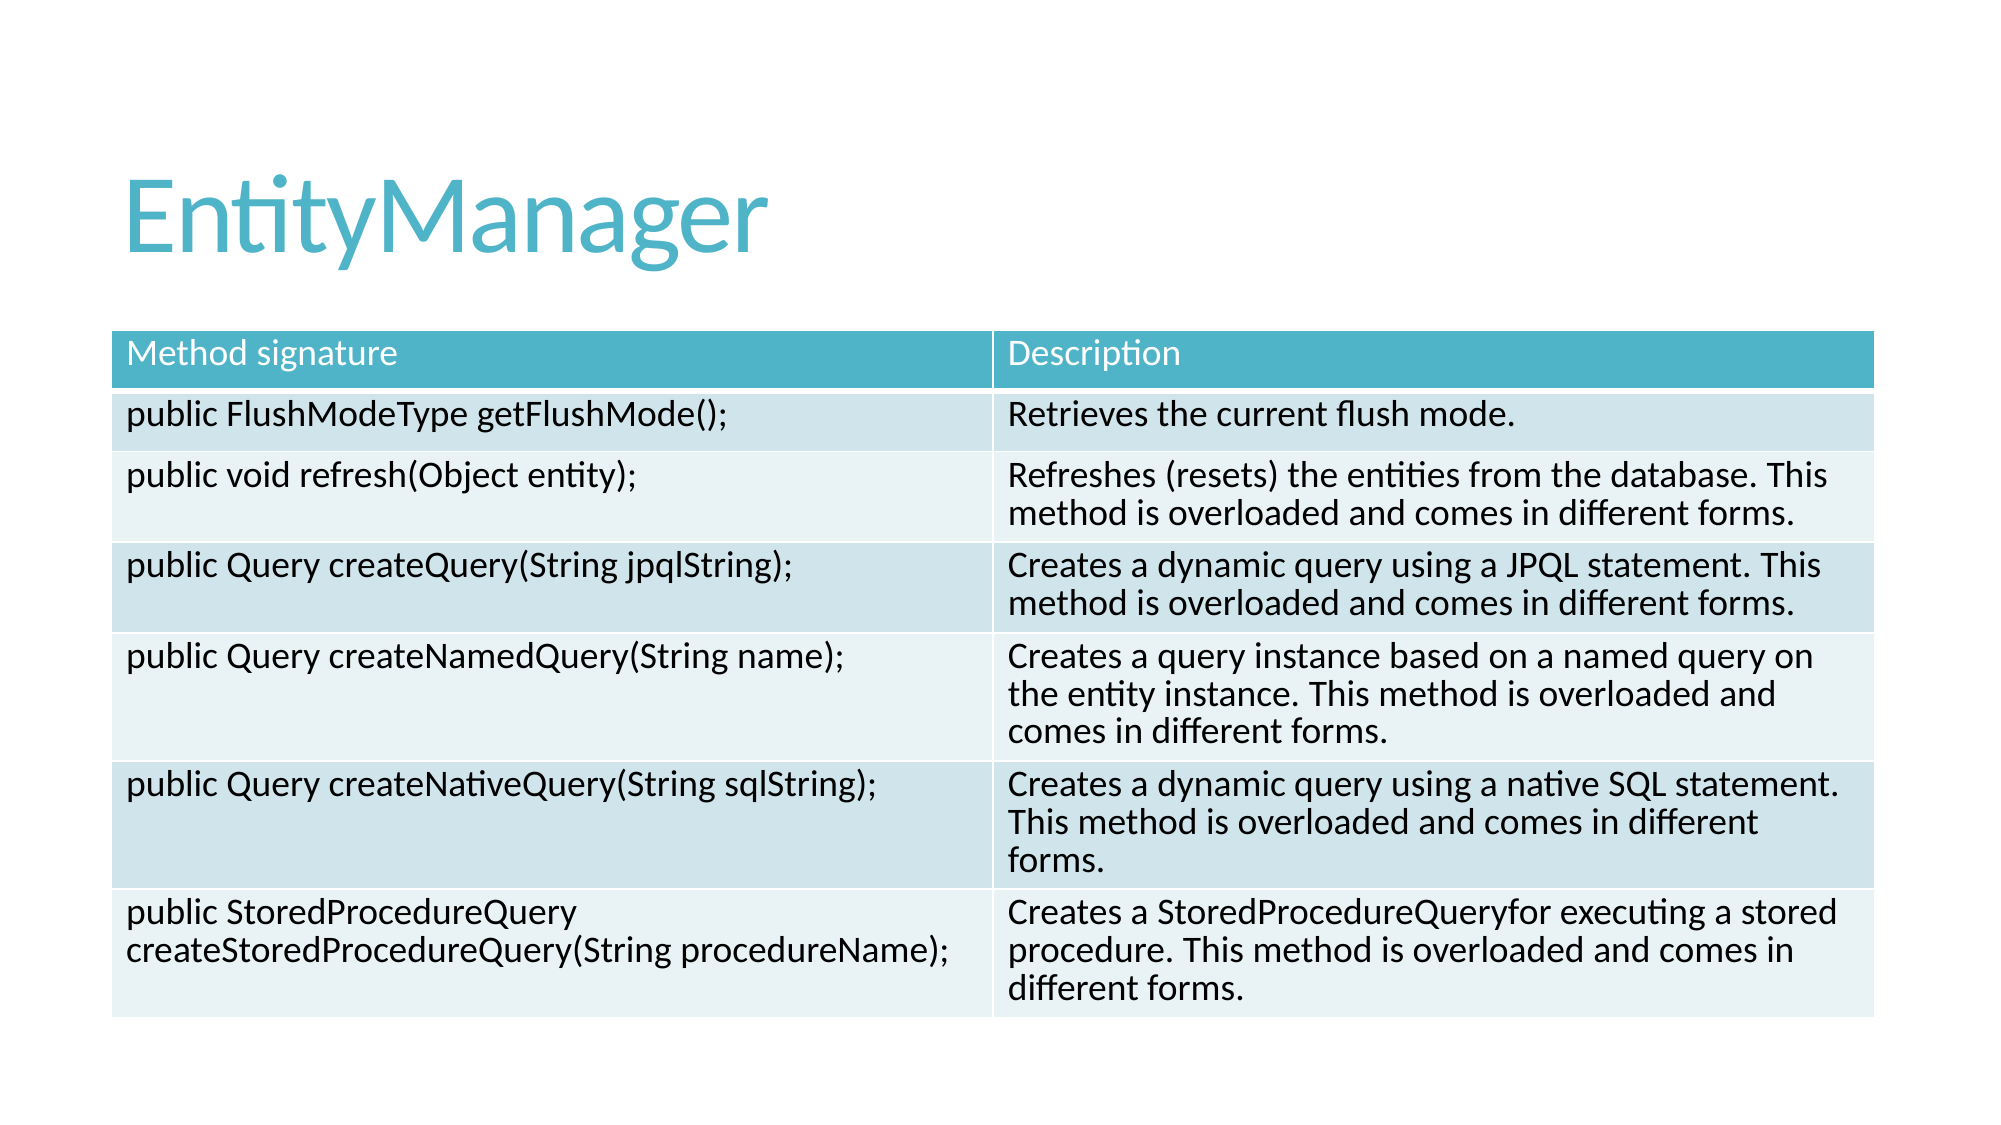

# EntityManager
| Method signature | Description |
| --- | --- |
| public FlushModeType getFlushMode(); | Retrieves the current flush mode. |
| public void refresh(Object entity); | Refreshes (resets) the entities from the database. This method is overloaded and comes in different forms. |
| public Query createQuery(String jpqlString); | Creates a dynamic query using a JPQL statement. This method is overloaded and comes in different forms. |
| public Query createNamedQuery(String name); | Creates a query instance based on a named query on the entity instance. This method is overloaded and comes in different forms. |
| public Query createNativeQuery(String sqlString); | Creates a dynamic query using a native SQL statement. This method is overloaded and comes in different forms. |
| public StoredProcedureQuery createStoredProcedureQuery(String procedureName); | Creates a StoredProcedureQueryfor executing a stored procedure. This method is overloaded and comes in different forms. |